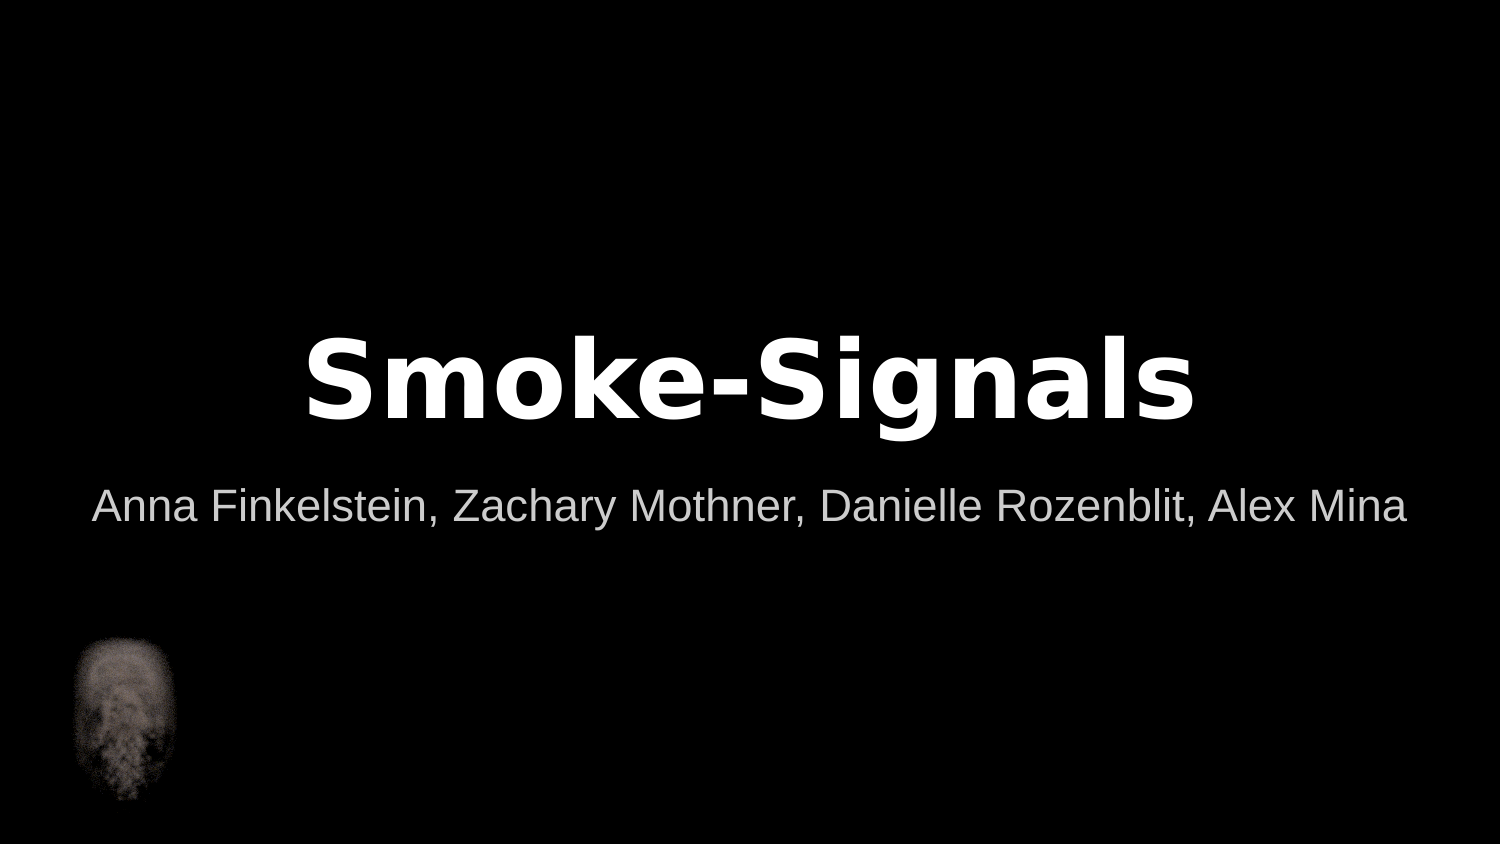

# Smoke-Signals
Anna Finkelstein, Zachary Mothner, Danielle Rozenblit, Alex Mina